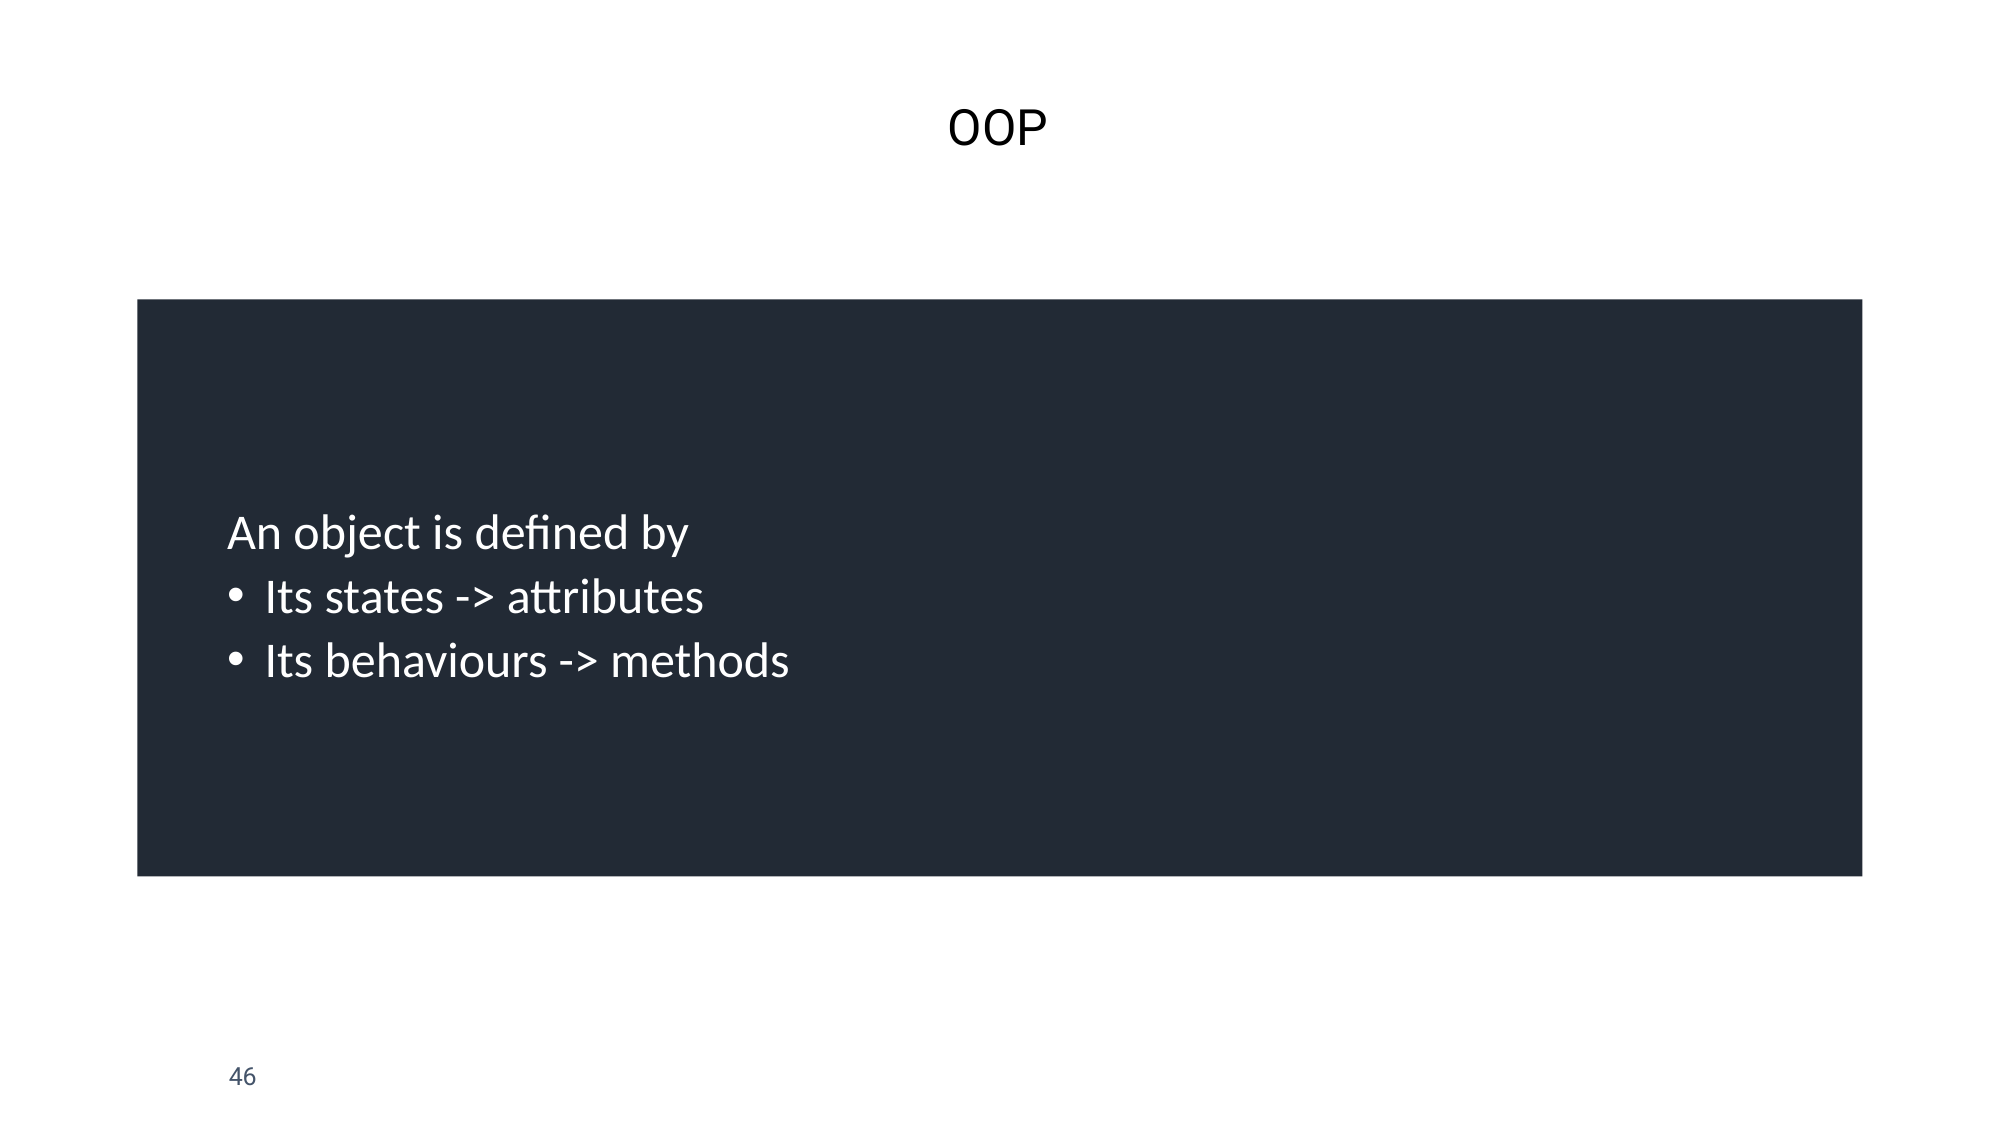

OOP

An object is defined by
Its states -> attributes
Its behaviours -> methods

46